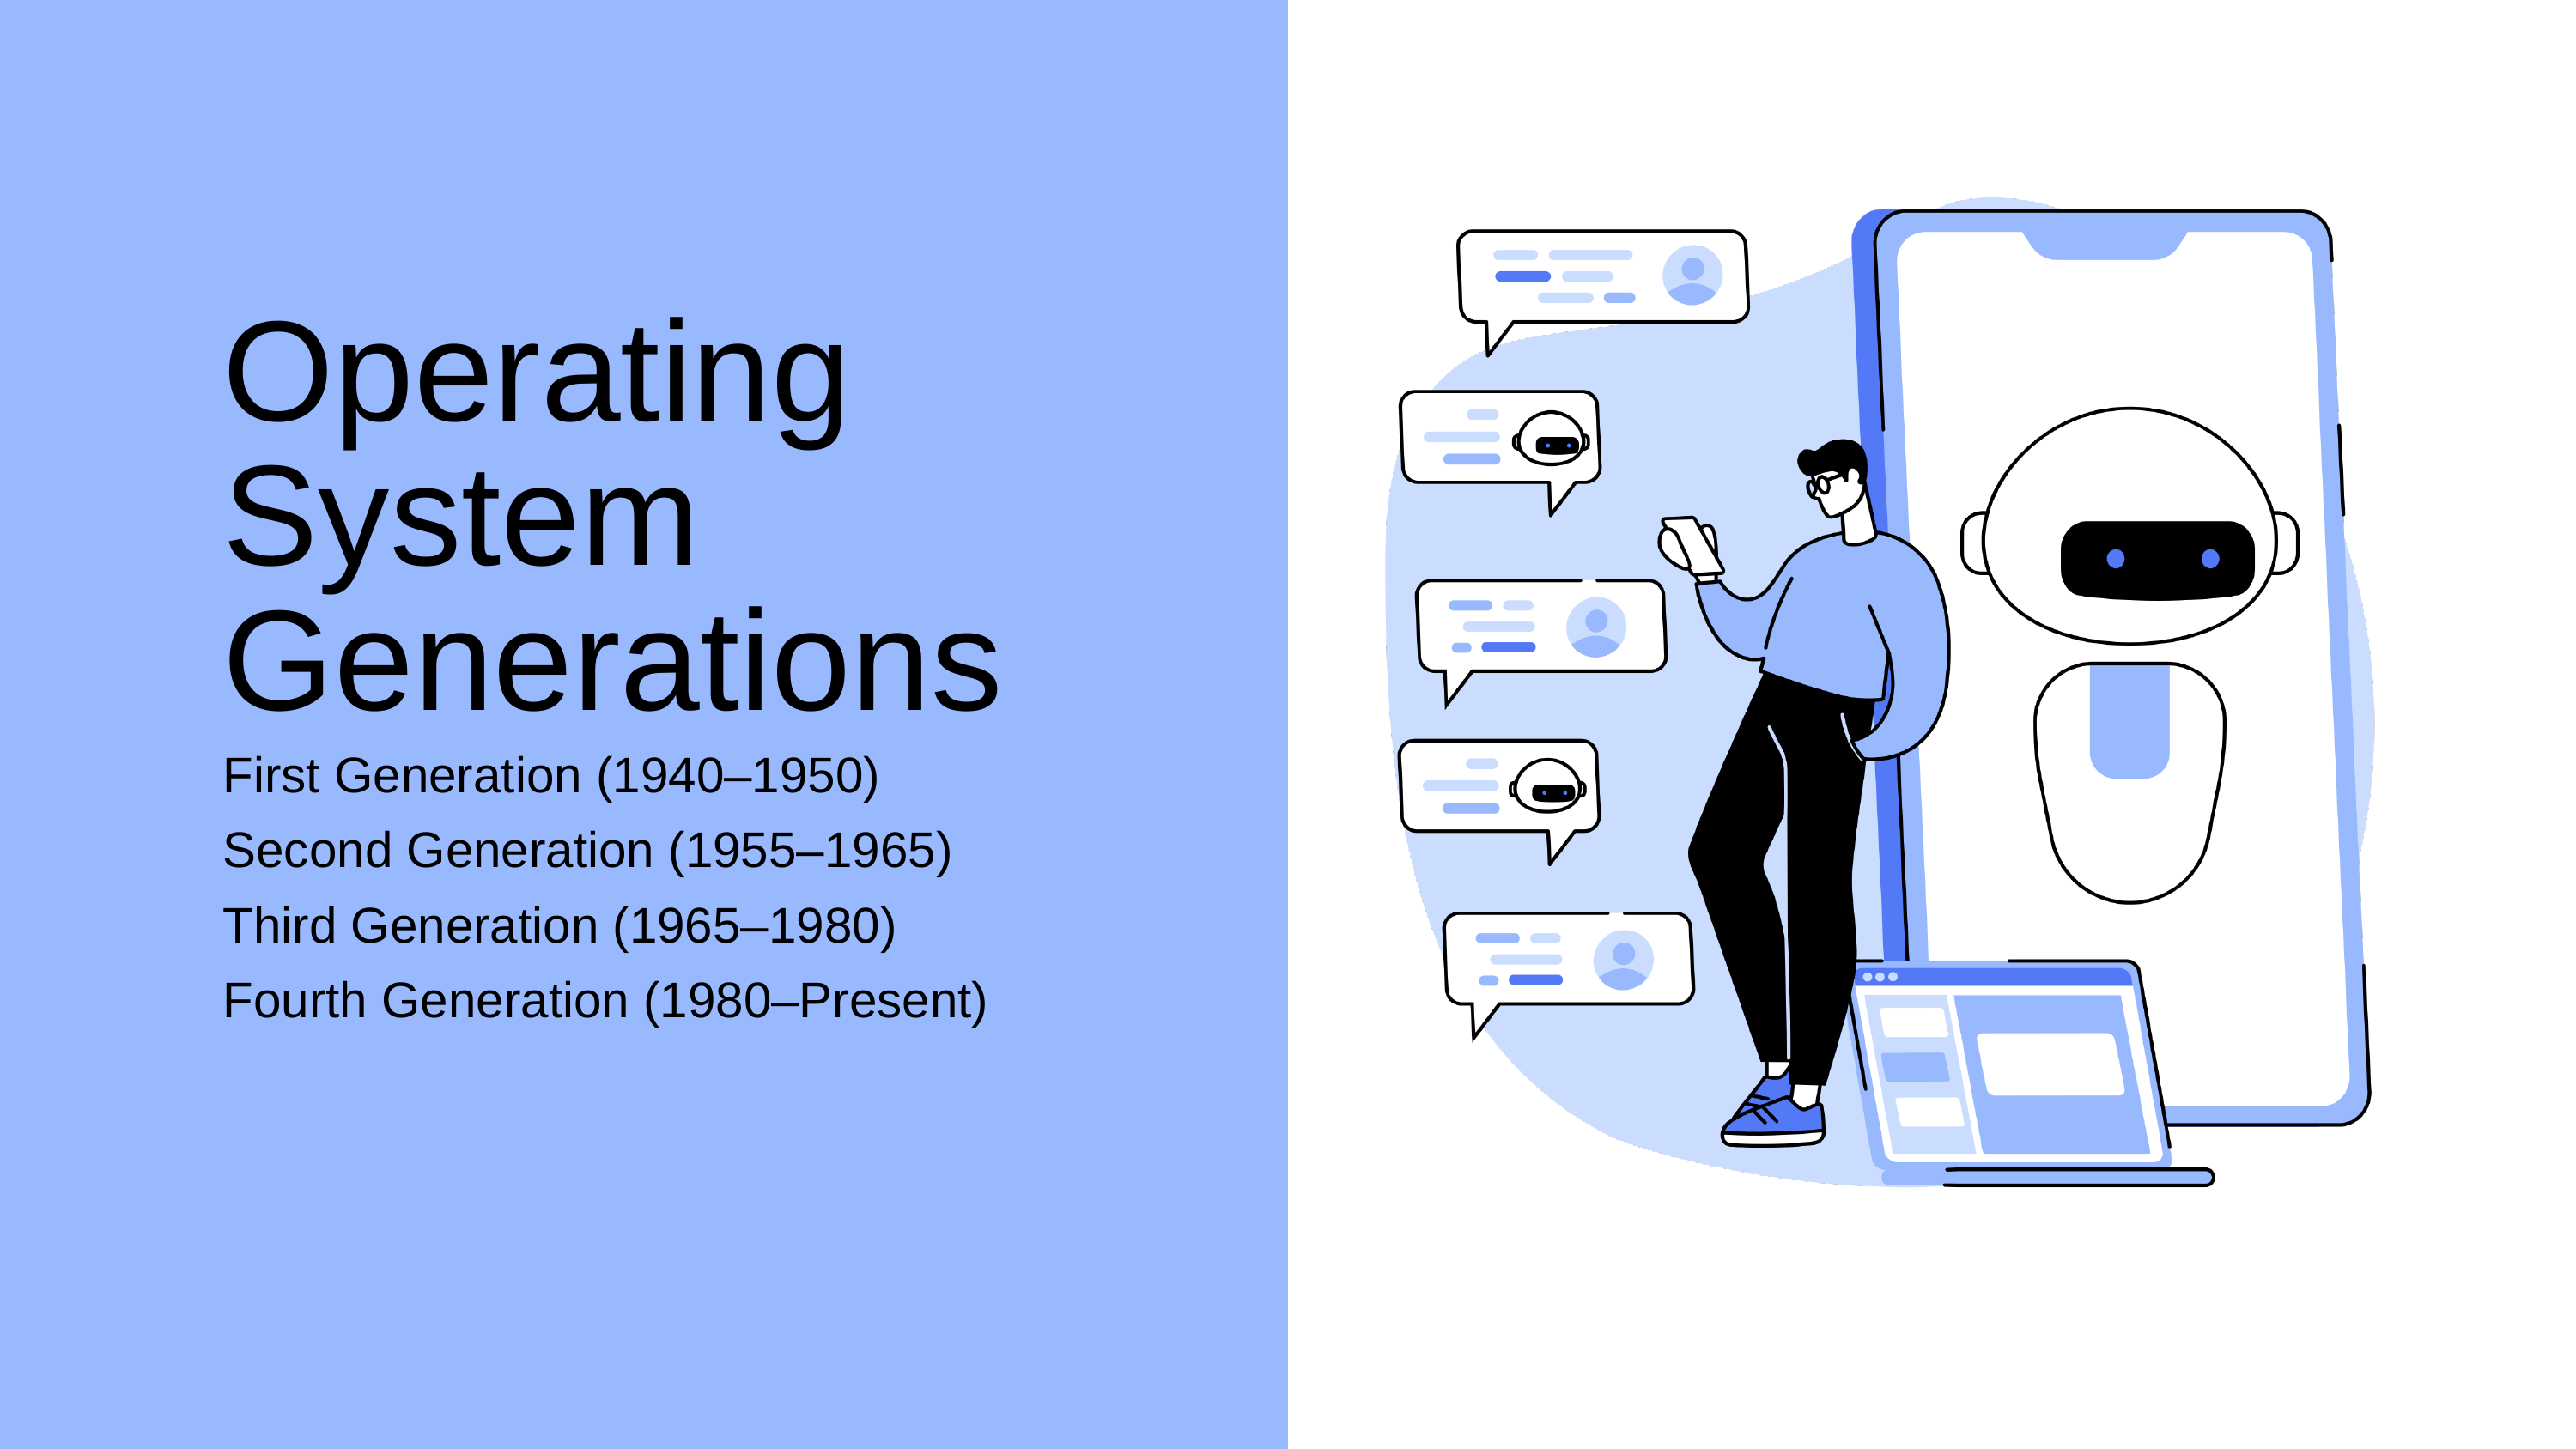

Operating System Generations
First Generation (1940–1950)
Second Generation (1955–1965)
Third Generation (1965–1980)
Fourth Generation (1980–Present)